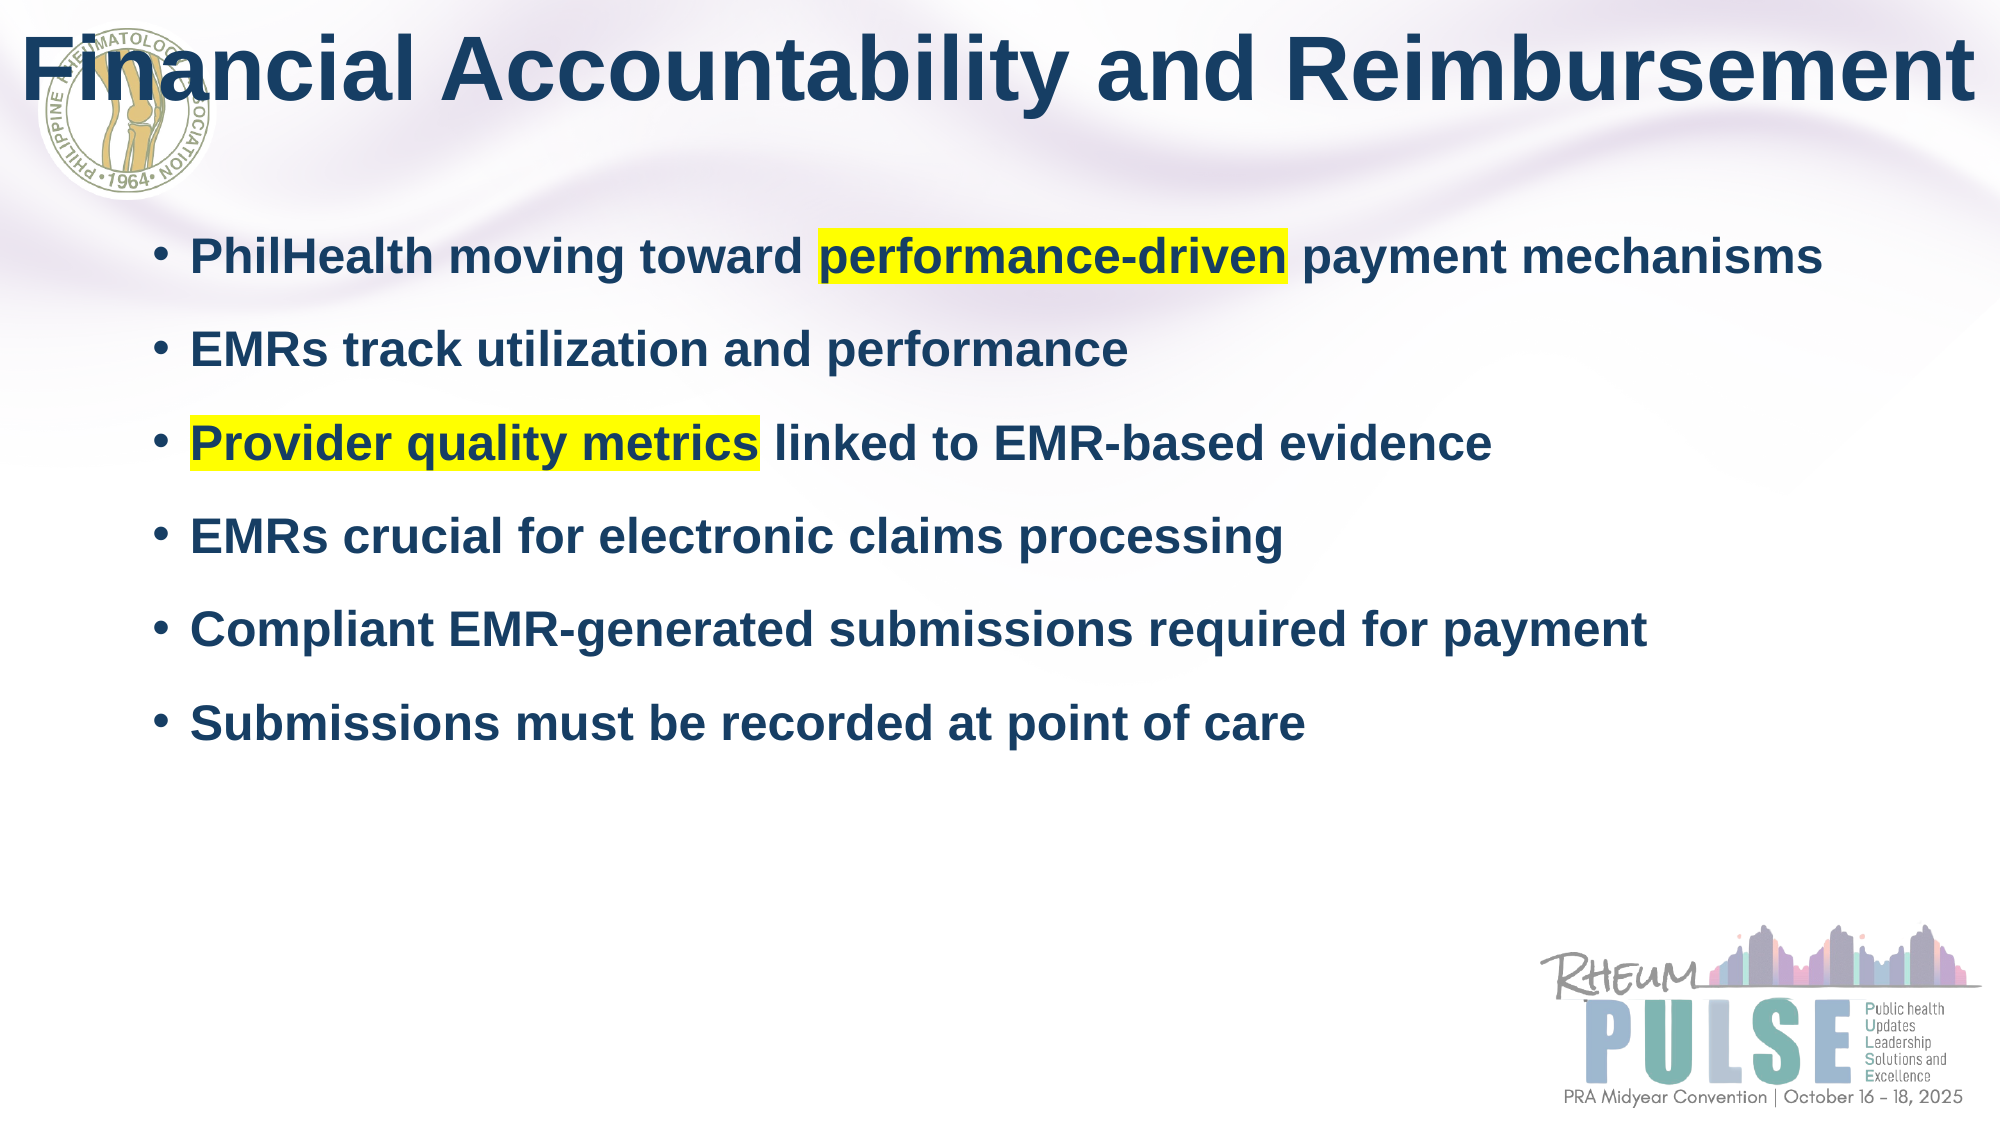

# Financial Accountability and Reimbursement
PhilHealth moving toward performance-driven payment mechanisms
EMRs track utilization and performance
Provider quality metrics linked to EMR-based evidence
EMRs crucial for electronic claims processing
Compliant EMR-generated submissions required for payment
Submissions must be recorded at point of care